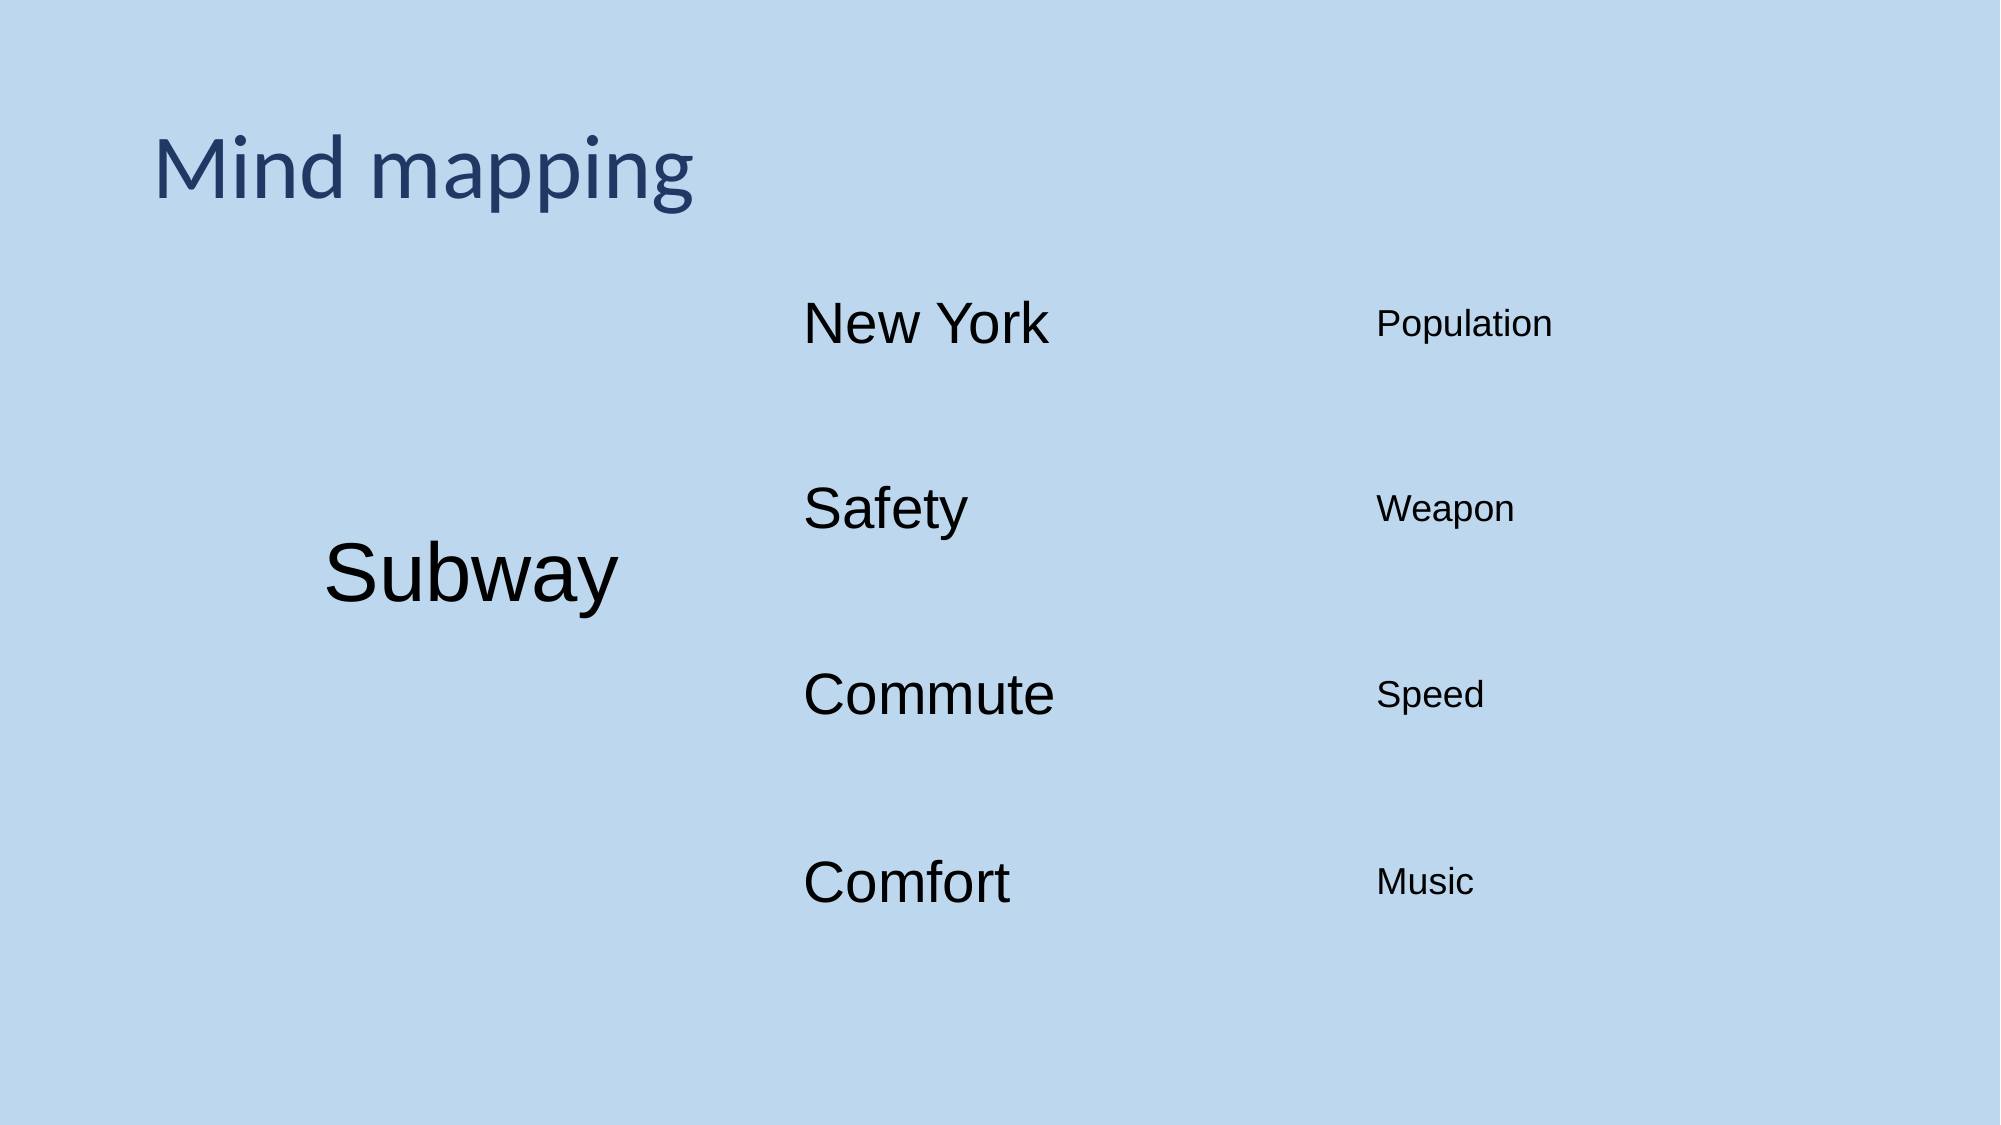

# Mind mapping
New York
Population
Safety
Weapon
Subway
Commute
Speed
Comfort
Music